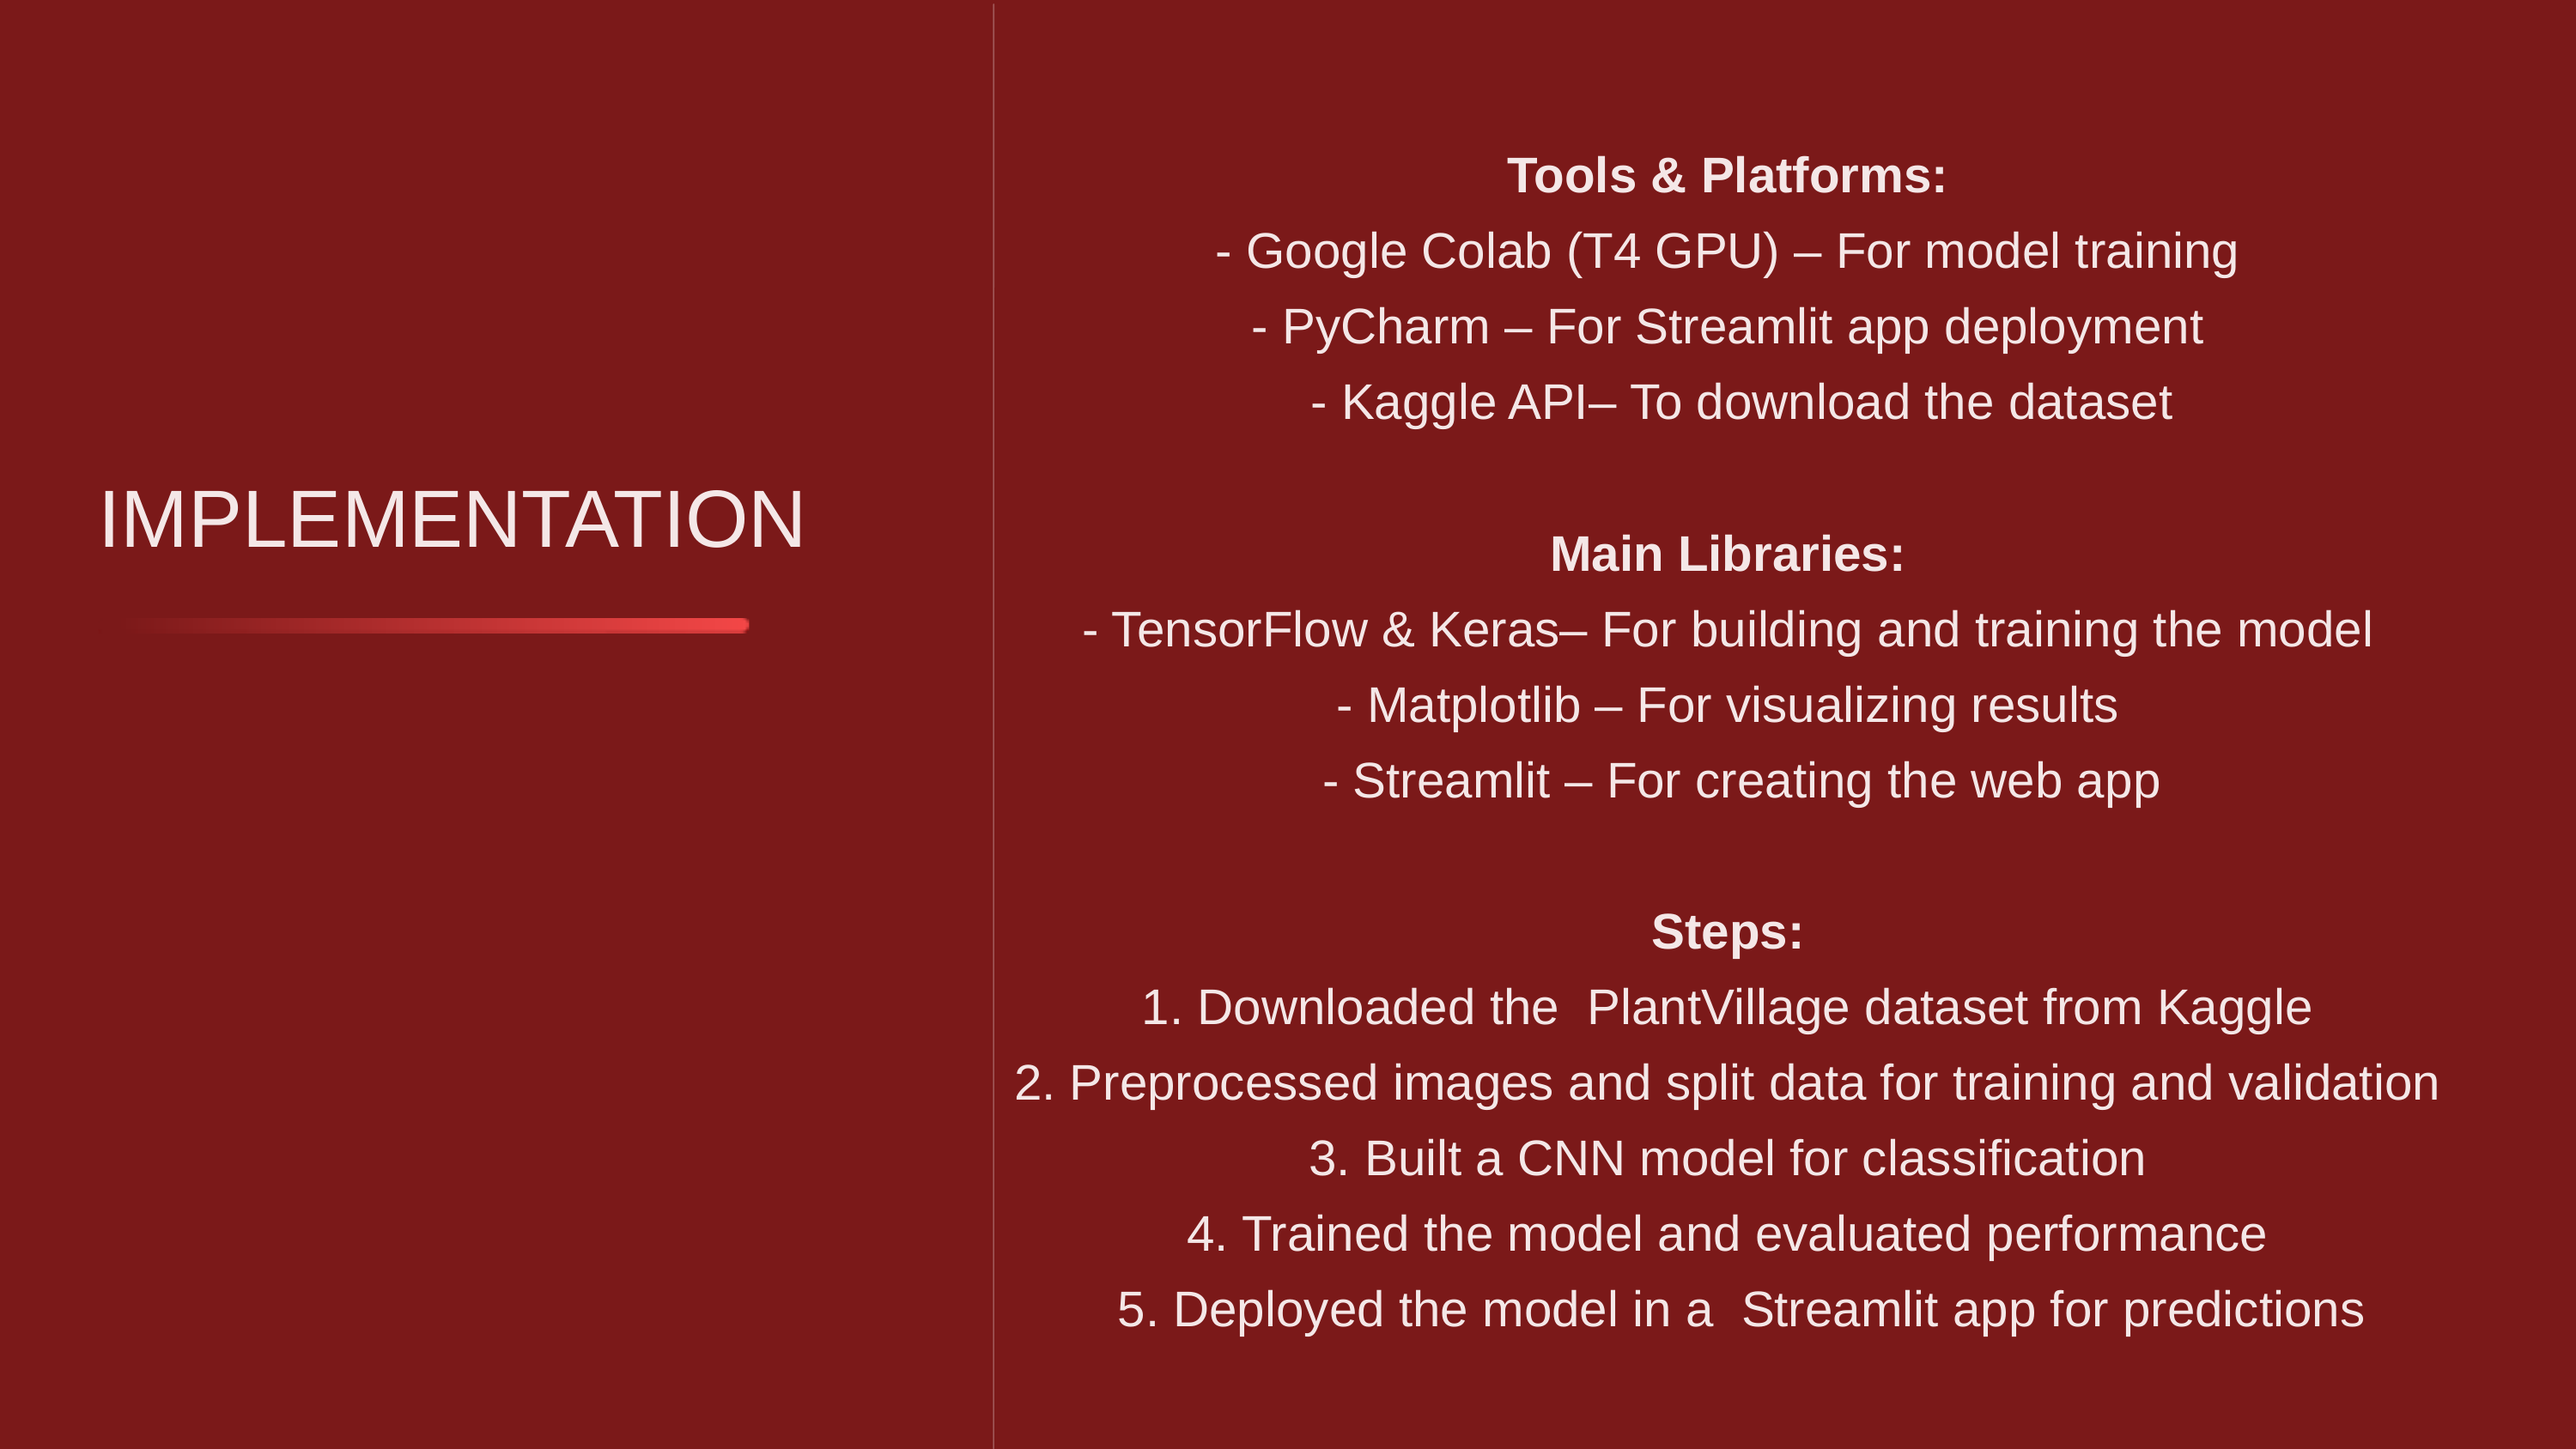

Tools & Platforms:
  - Google Colab (T4 GPU) – For model training
  - PyCharm – For Streamlit app deployment
  - Kaggle API– To download the dataset

Main Libraries:
  - TensorFlow & Keras– For building and training the model
  - Matplotlib – For visualizing results
  - Streamlit – For creating the web app

Steps:
  1. Downloaded the  PlantVillage dataset from Kaggle
  2. Preprocessed images and split data for training and validation
  3. Built a CNN model for classification
  4. Trained the model and evaluated performance
  5. Deployed the model in a  Streamlit app for predictions
IMPLEMENTATION